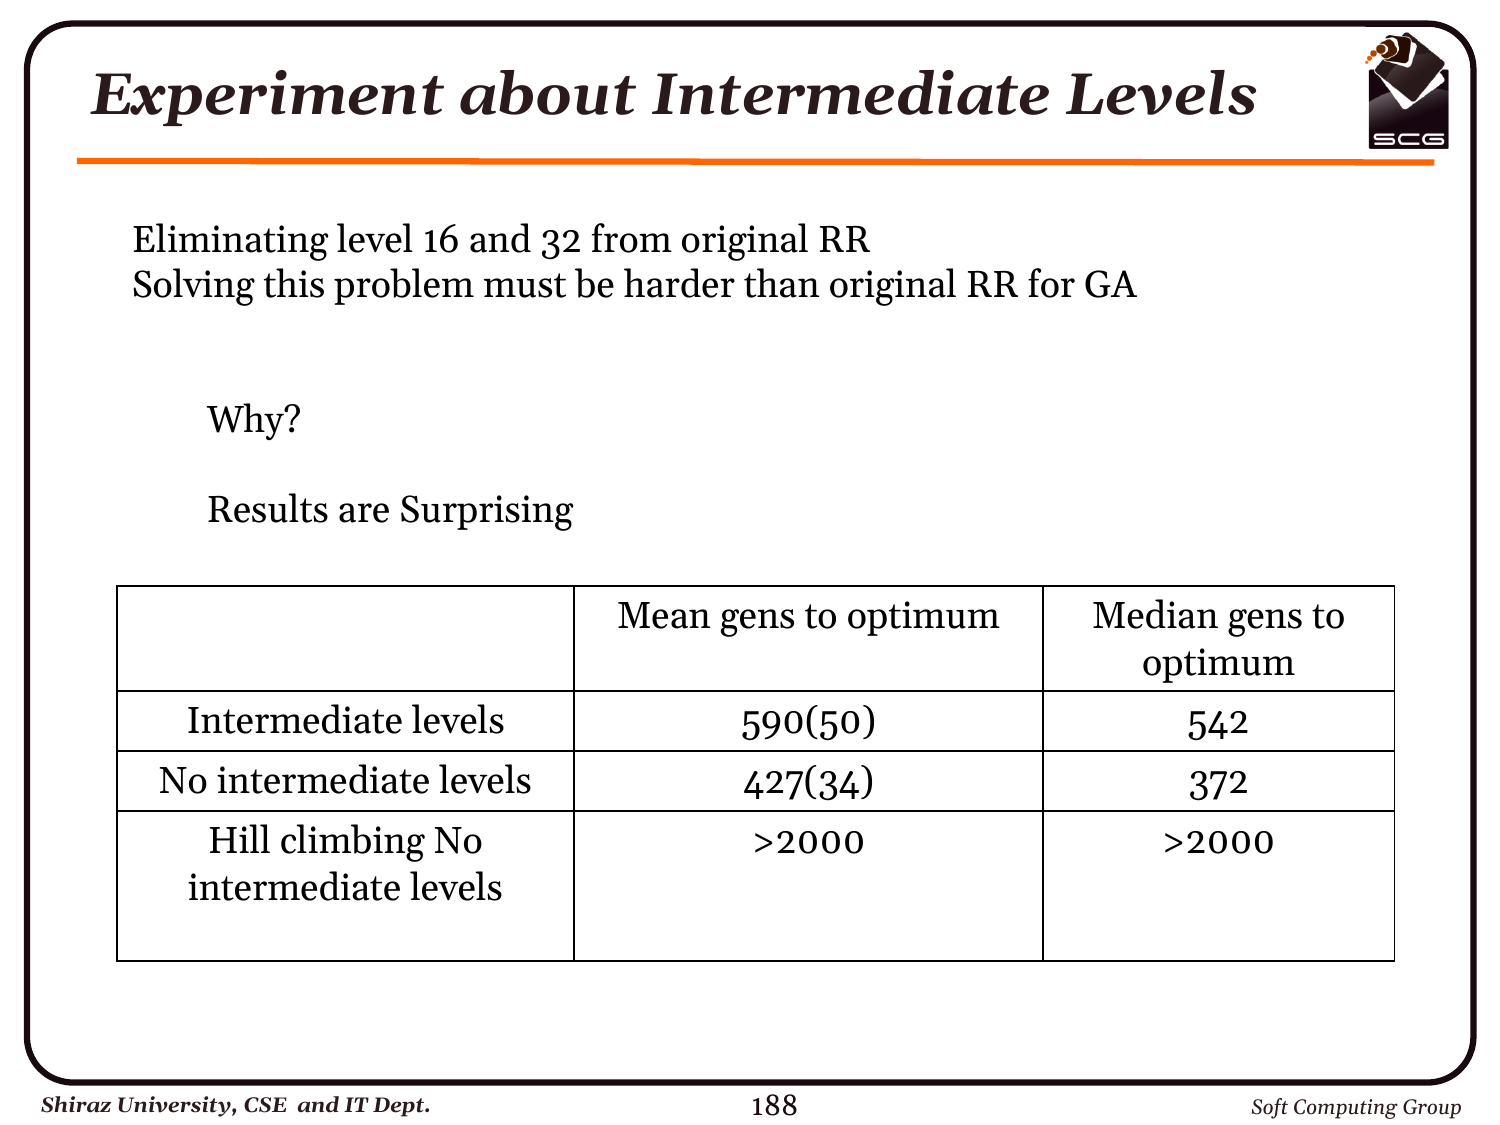

# Experiment about Intermediate Levels
Eliminating level 16 and 32 from original RR
Solving this problem must be harder than original RR for GA

Why?

Results are Surprising

|  | Mean gens to optimum | Median gens to optimum |
| --- | --- | --- |
| Intermediate levels | 590(50) | 542 |
| No intermediate levels | 427(34) | 372 |
| Hill climbing No intermediate levels | >2000 | >2000 |
188